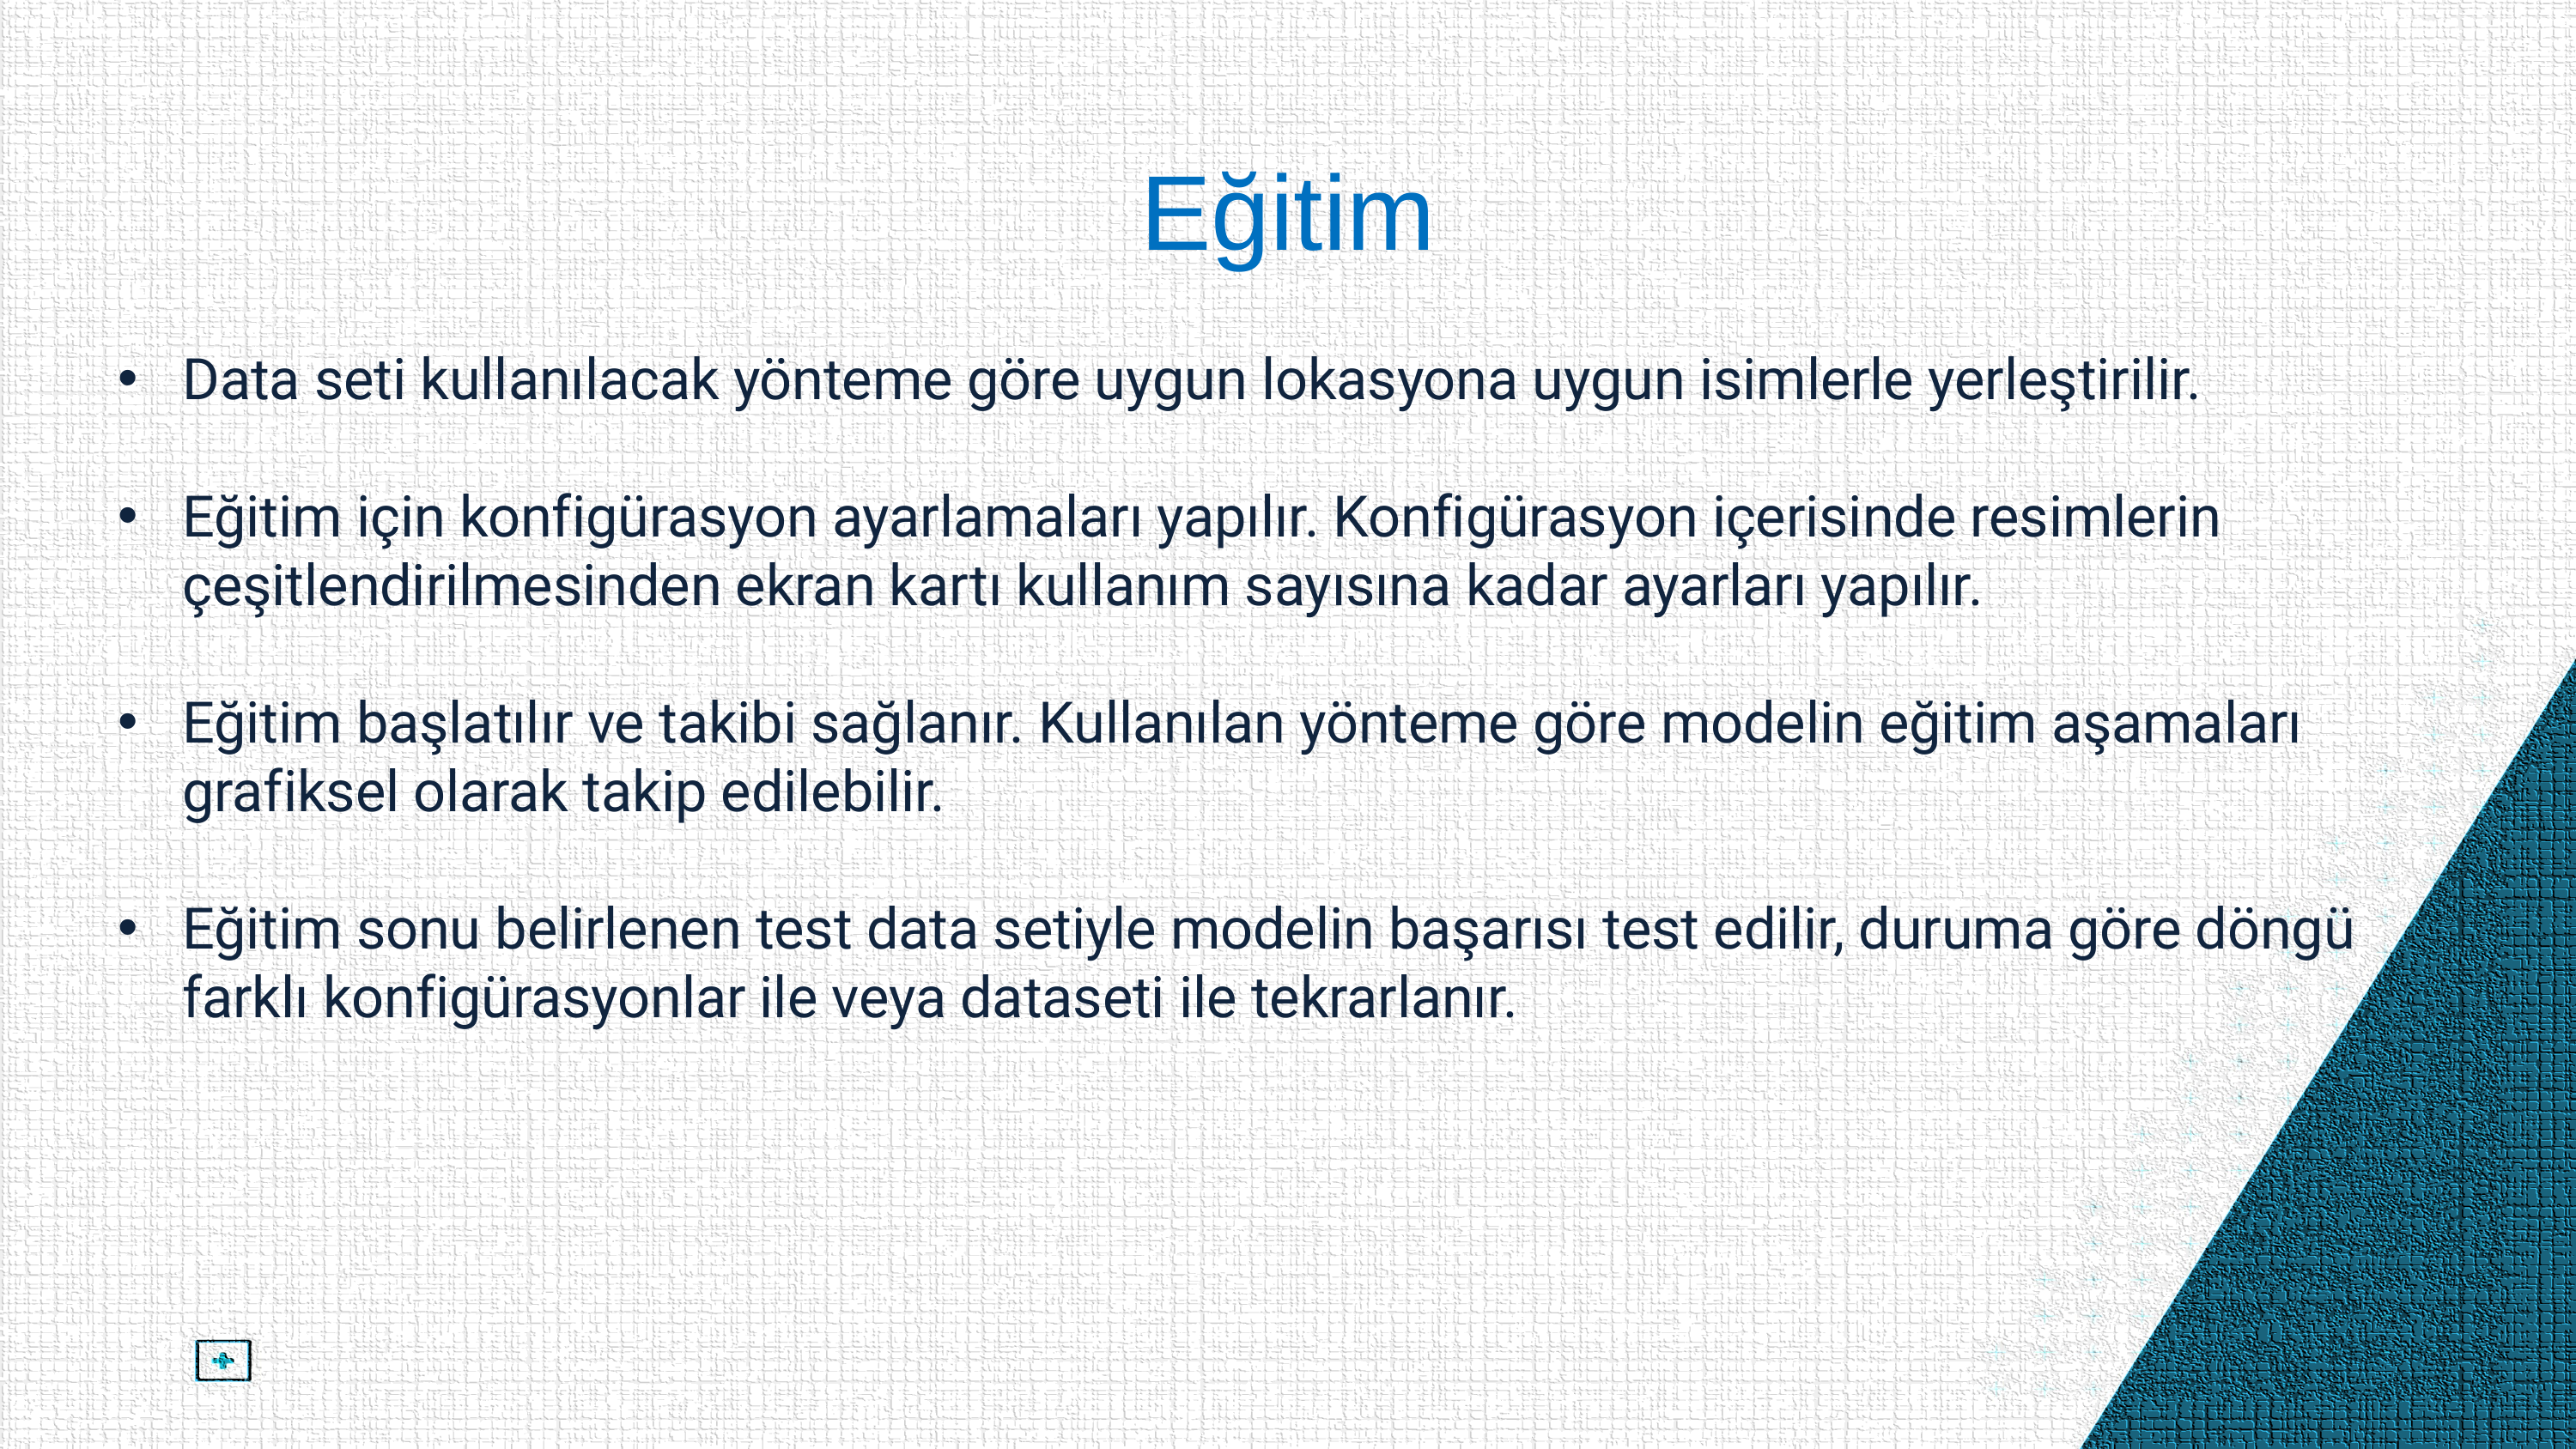

Eğitim

Data seti kullanılacak yönteme göre uygun lokasyona uygun isimlerle yerleştirilir.

Eğitim için konfigürasyon ayarlamaları yapılır. Konfigürasyon içerisinde resimlerin çeşitlendirilmesinden ekran kartı kullanım sayısına kadar ayarları yapılır.

Eğitim başlatılır ve takibi sağlanır. Kullanılan yönteme göre modelin eğitim aşamaları grafiksel olarak takip edilebilir.

Eğitim sonu belirlenen test data setiyle modelin başarısı test edilir, duruma göre döngü farklı konfigürasyonlar ile veya dataseti ile tekrarlanır.